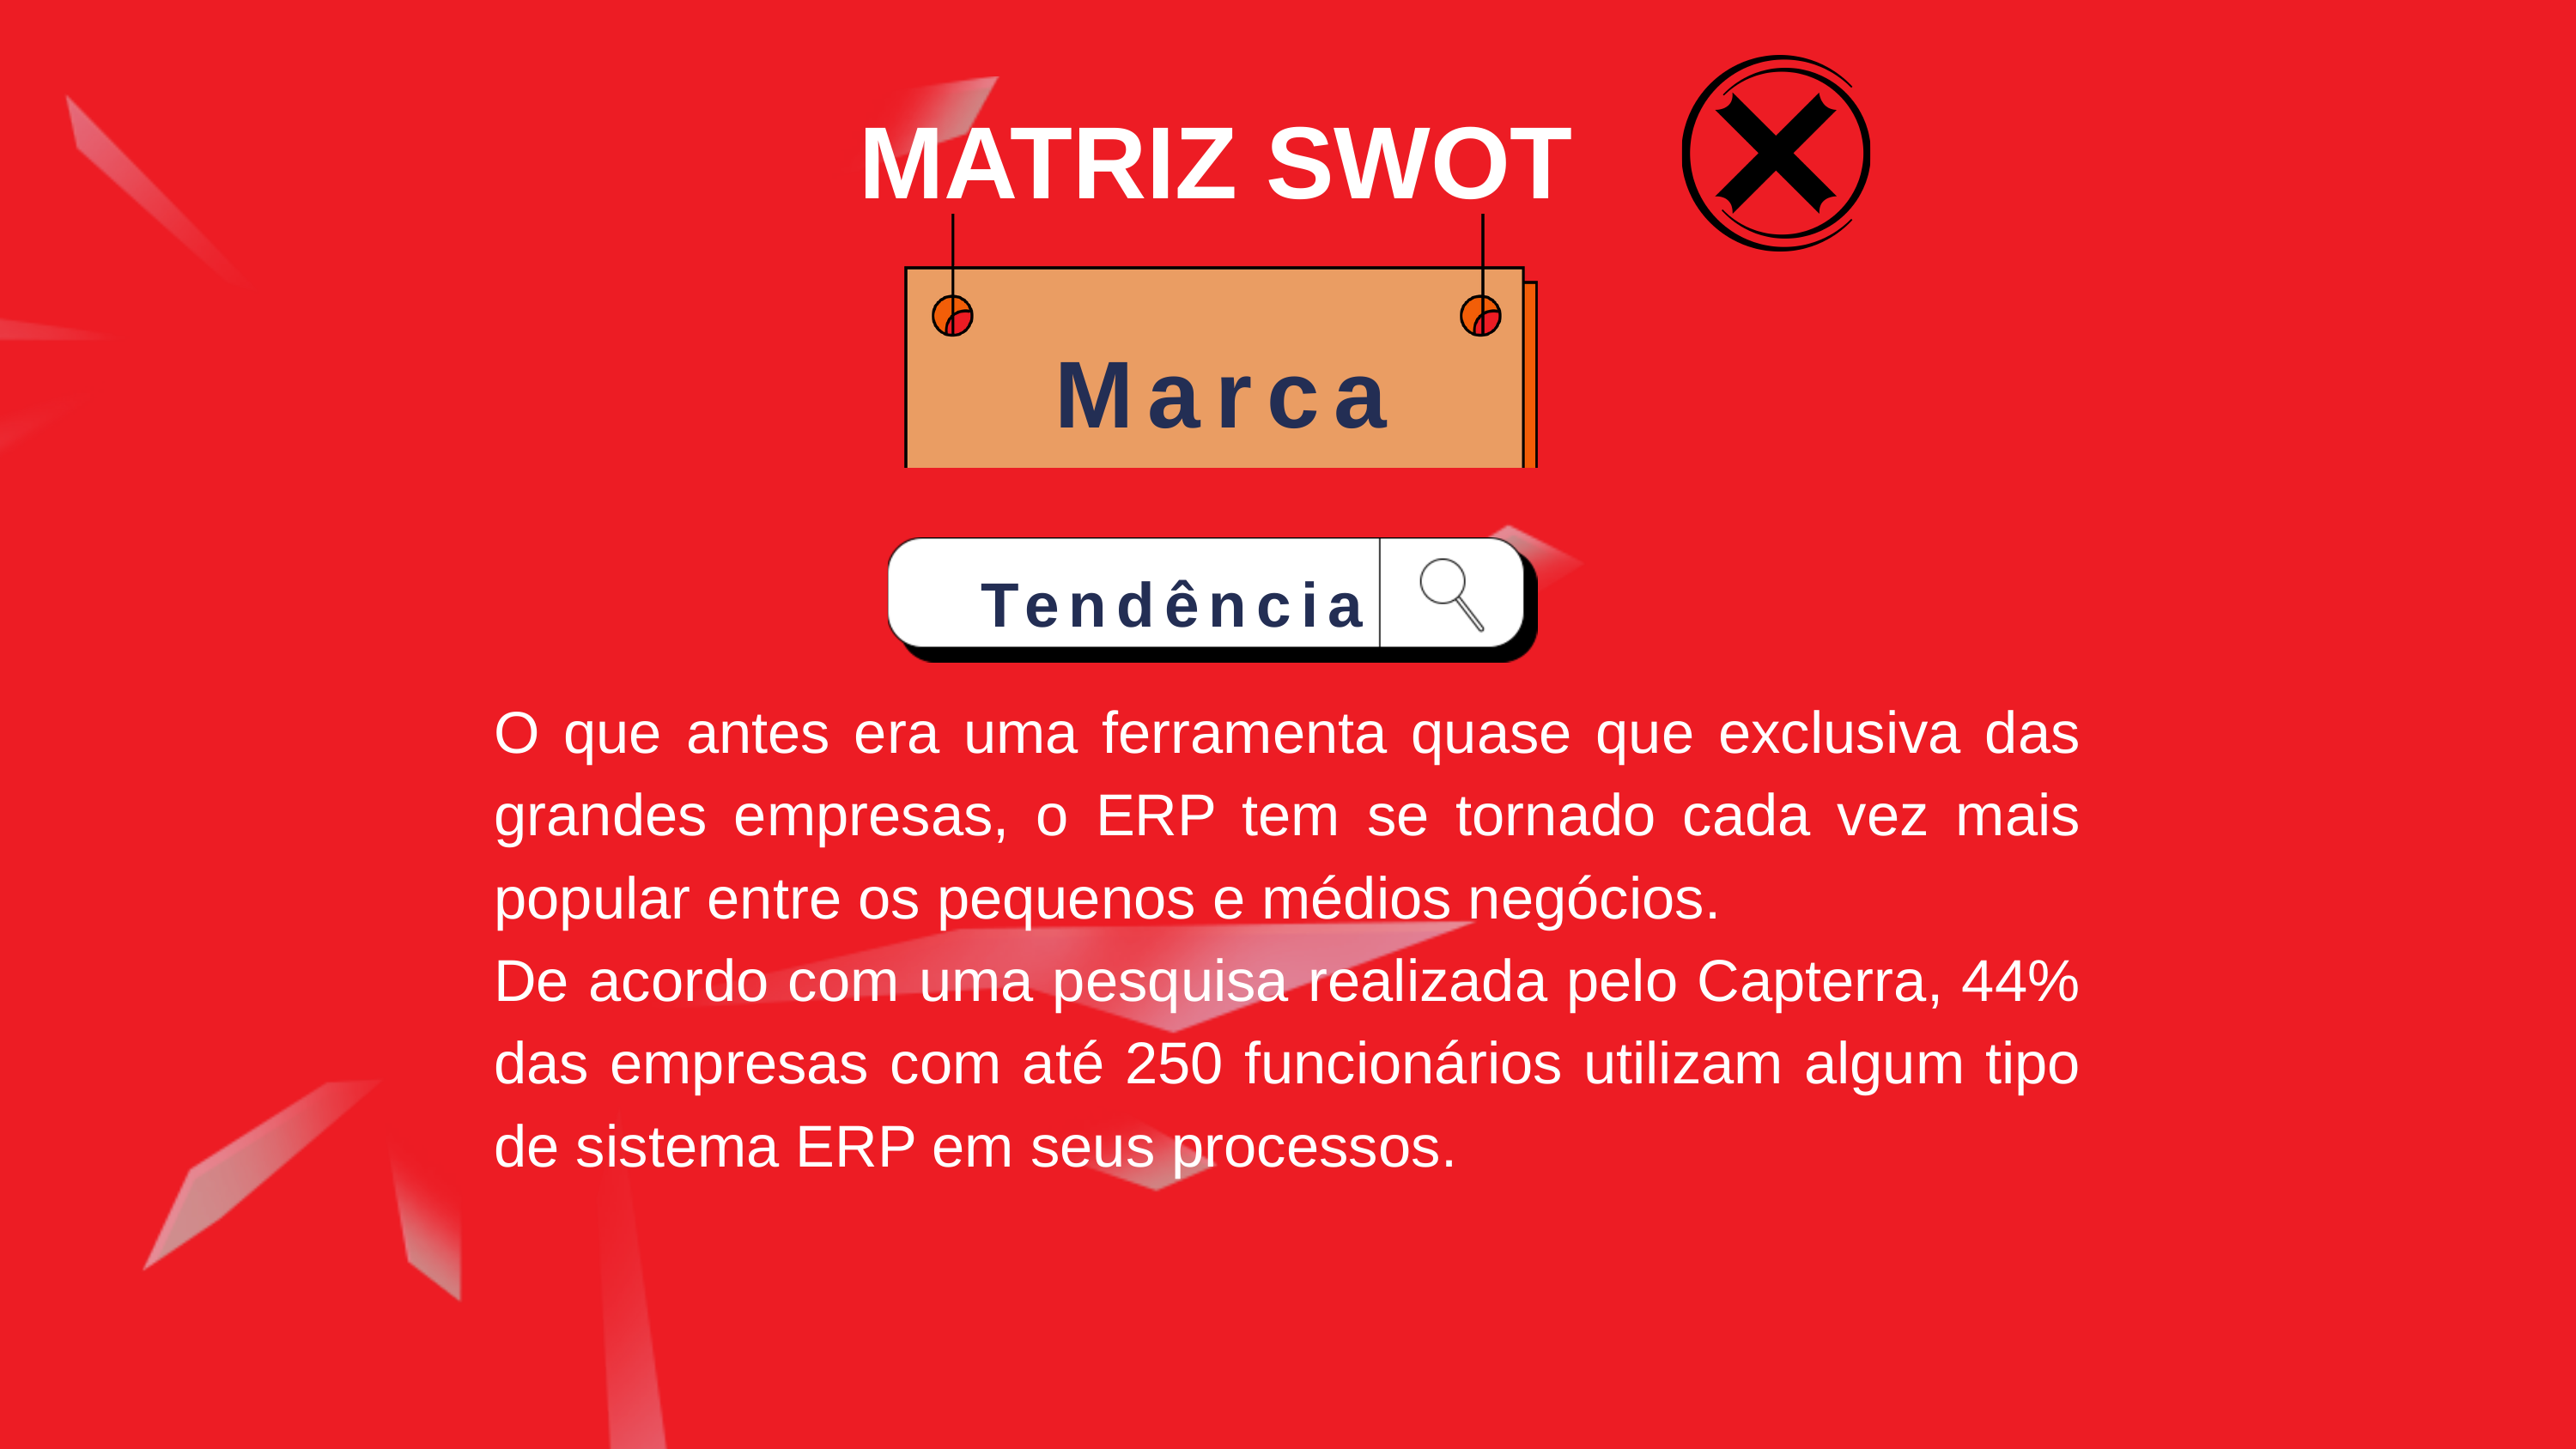

MATRIZ SWOT

Marca

Tendência
O que antes era uma ferramenta quase que exclusiva das grandes empresas, o ERP tem se tornado cada vez mais popular entre os pequenos e médios negócios.
De acordo com uma pesquisa realizada pelo Capterra, 44% das empresas com até 250 funcionários utilizam algum tipo de sistema ERP em seus processos.